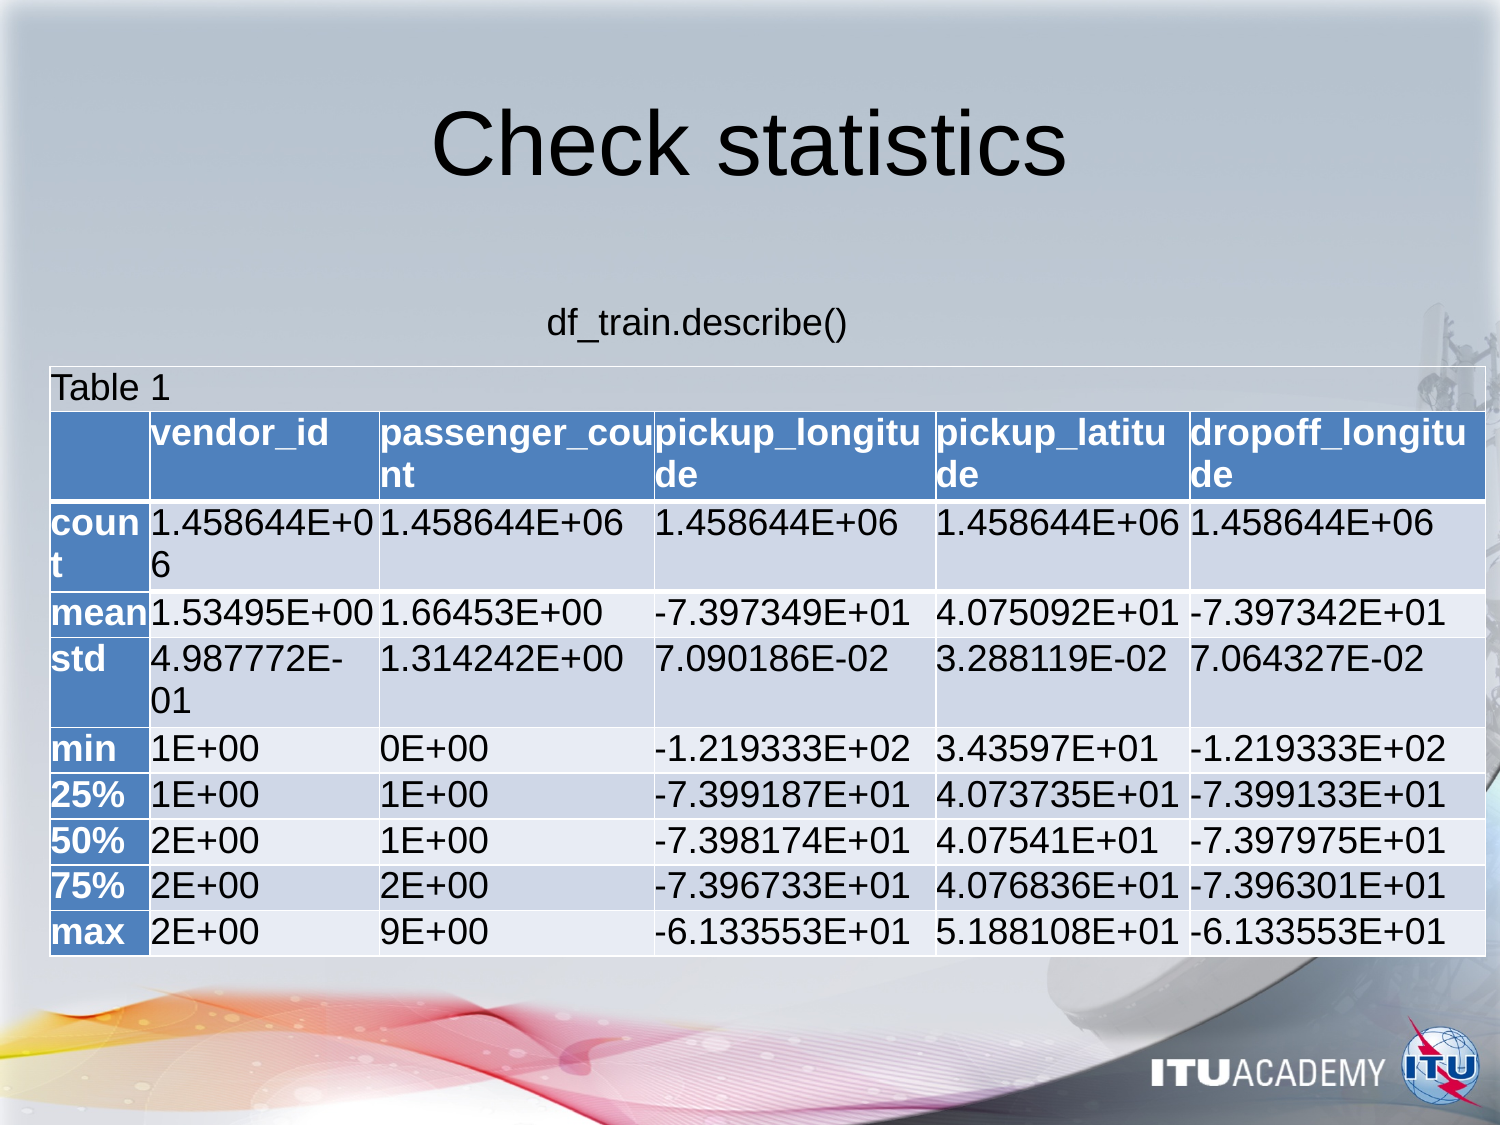

# Check statistics
df_train.describe()
| Table 1 |  |  |  |  |  |
| --- | --- | --- | --- | --- | --- |
|  | vendor\_id | passenger\_count | pickup\_longitude | pickup\_latitude | dropoff\_longitude |
| count | 1.458644E+06 | 1.458644E+06 | 1.458644E+06 | 1.458644E+06 | 1.458644E+06 |
| mean | 1.53495E+00 | 1.66453E+00 | -7.397349E+01 | 4.075092E+01 | -7.397342E+01 |
| std | 4.987772E-01 | 1.314242E+00 | 7.090186E-02 | 3.288119E-02 | 7.064327E-02 |
| min | 1E+00 | 0E+00 | -1.219333E+02 | 3.43597E+01 | -1.219333E+02 |
| 25% | 1E+00 | 1E+00 | -7.399187E+01 | 4.073735E+01 | -7.399133E+01 |
| 50% | 2E+00 | 1E+00 | -7.398174E+01 | 4.07541E+01 | -7.397975E+01 |
| 75% | 2E+00 | 2E+00 | -7.396733E+01 | 4.076836E+01 | -7.396301E+01 |
| max | 2E+00 | 9E+00 | -6.133553E+01 | 5.188108E+01 | -6.133553E+01 |